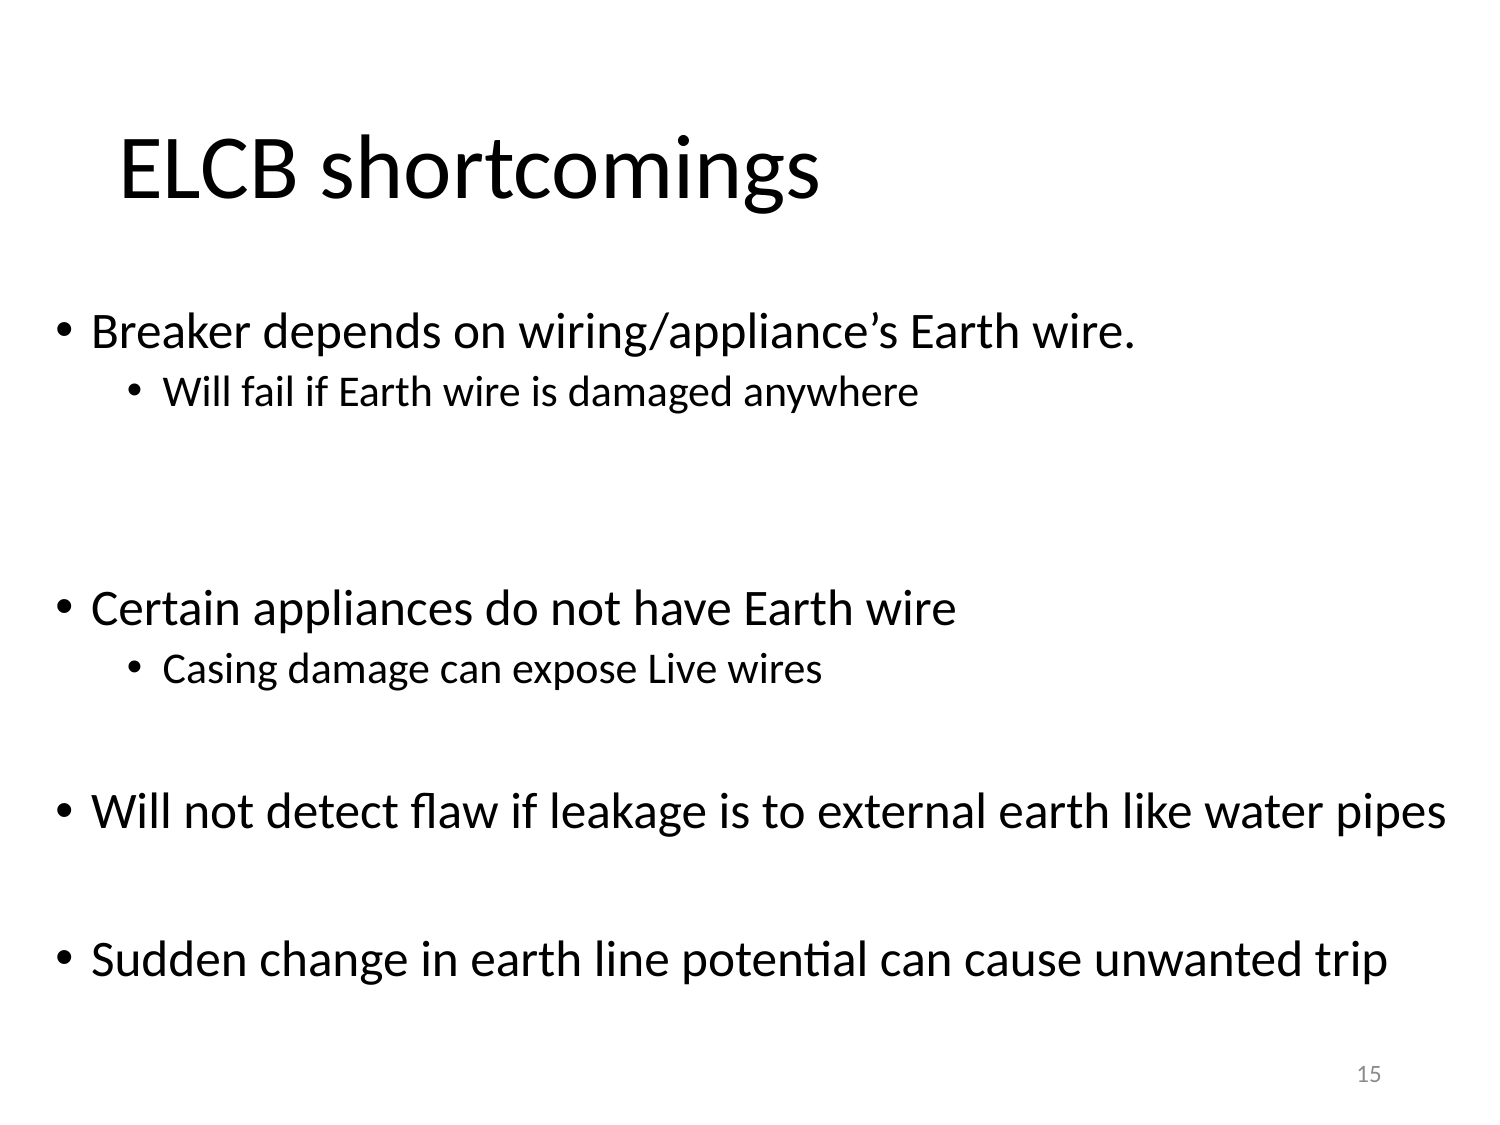

# ELCB shortcomings
Breaker depends on wiring/appliance’s Earth wire.
Will fail if Earth wire is damaged anywhere

Certain appliances do not have Earth wire
Casing damage can expose Live wires

Will not detect flaw if leakage is to external earth like water pipes

Sudden change in earth line potential can cause unwanted trip
15